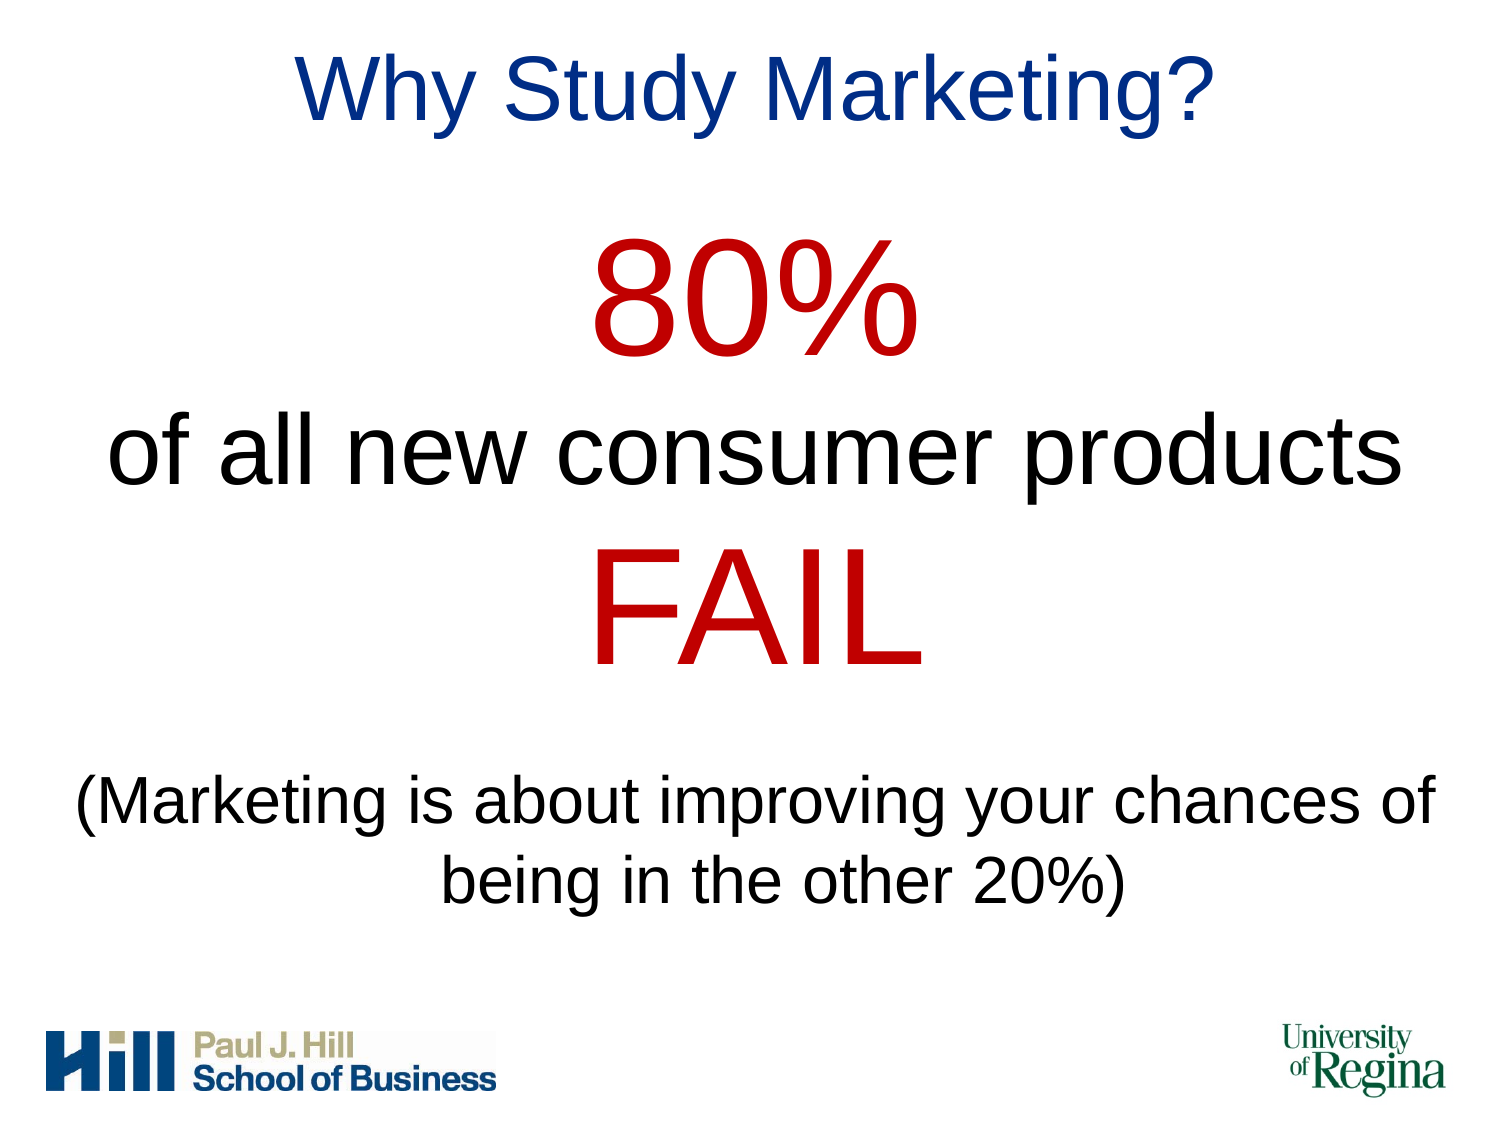

# Why Study Marketing?
80%
of all new consumer products
FAIL

(Marketing is about improving your chances of being in the other 20%)